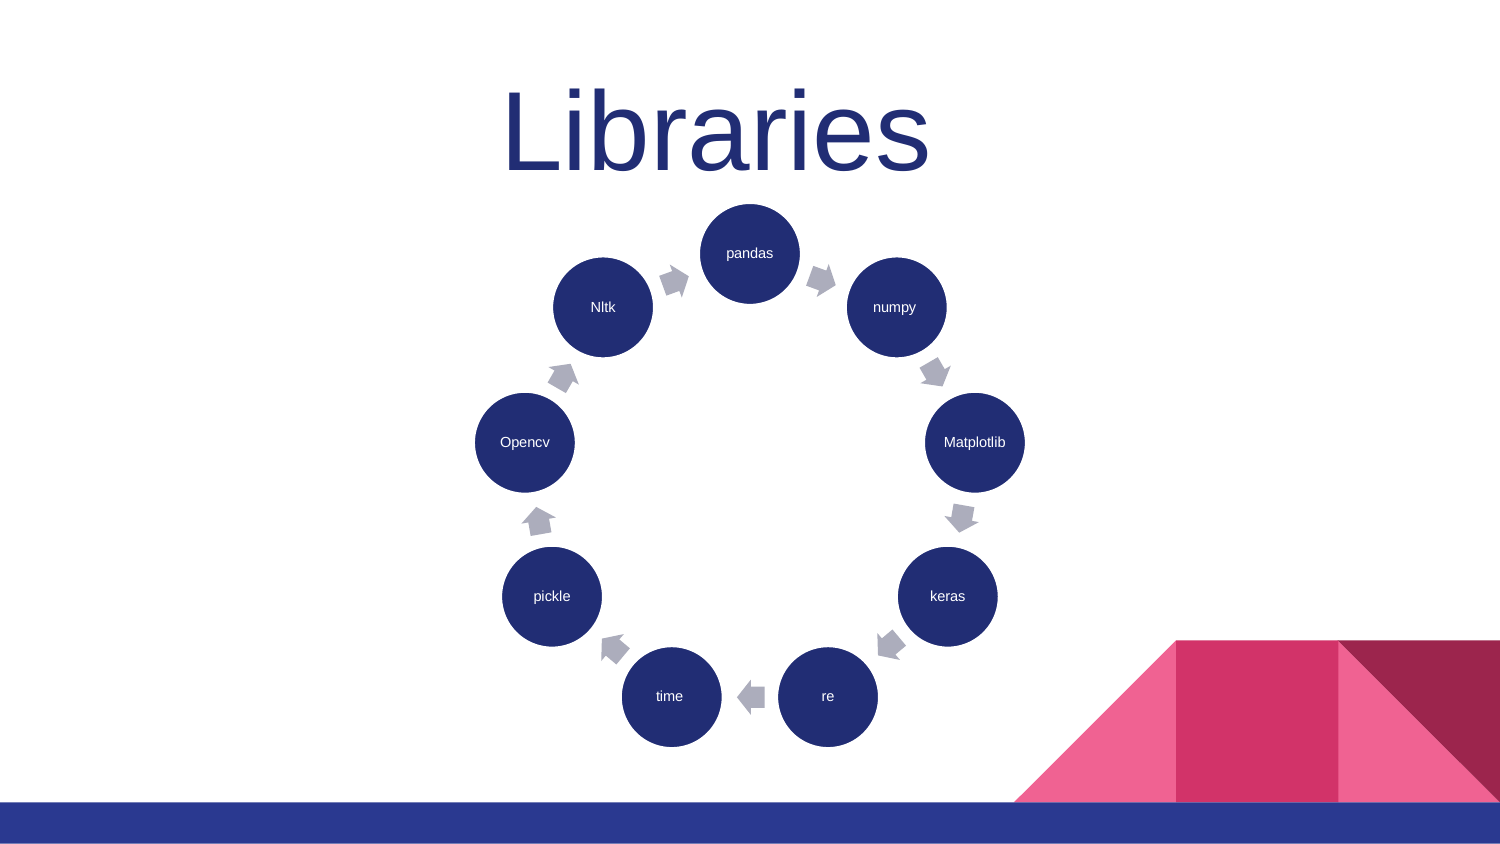

Libraries
#
pandas

numpy

Matplotlib

keras

re

time

pickle

Opencv

Nltk